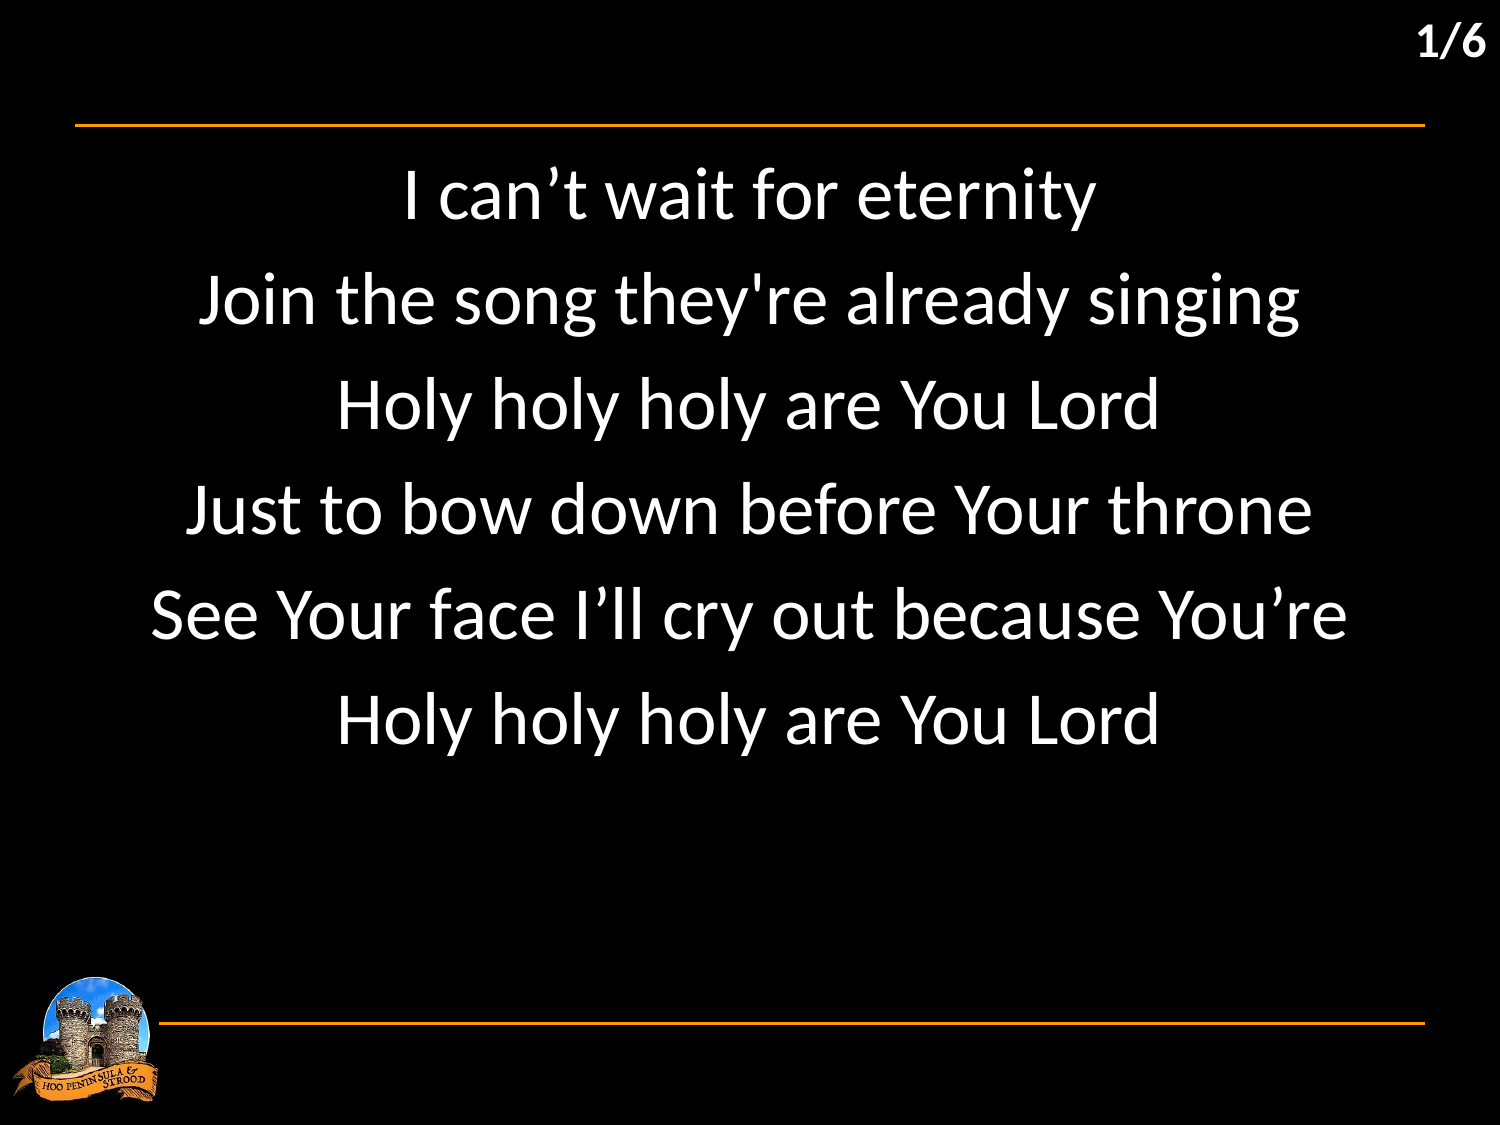

1/6
I can’t wait for eternity
Join the song they're already singing
Holy holy holy are You Lord
Just to bow down before Your throne
See Your face I’ll cry out because You’re
Holy holy holy are You Lord